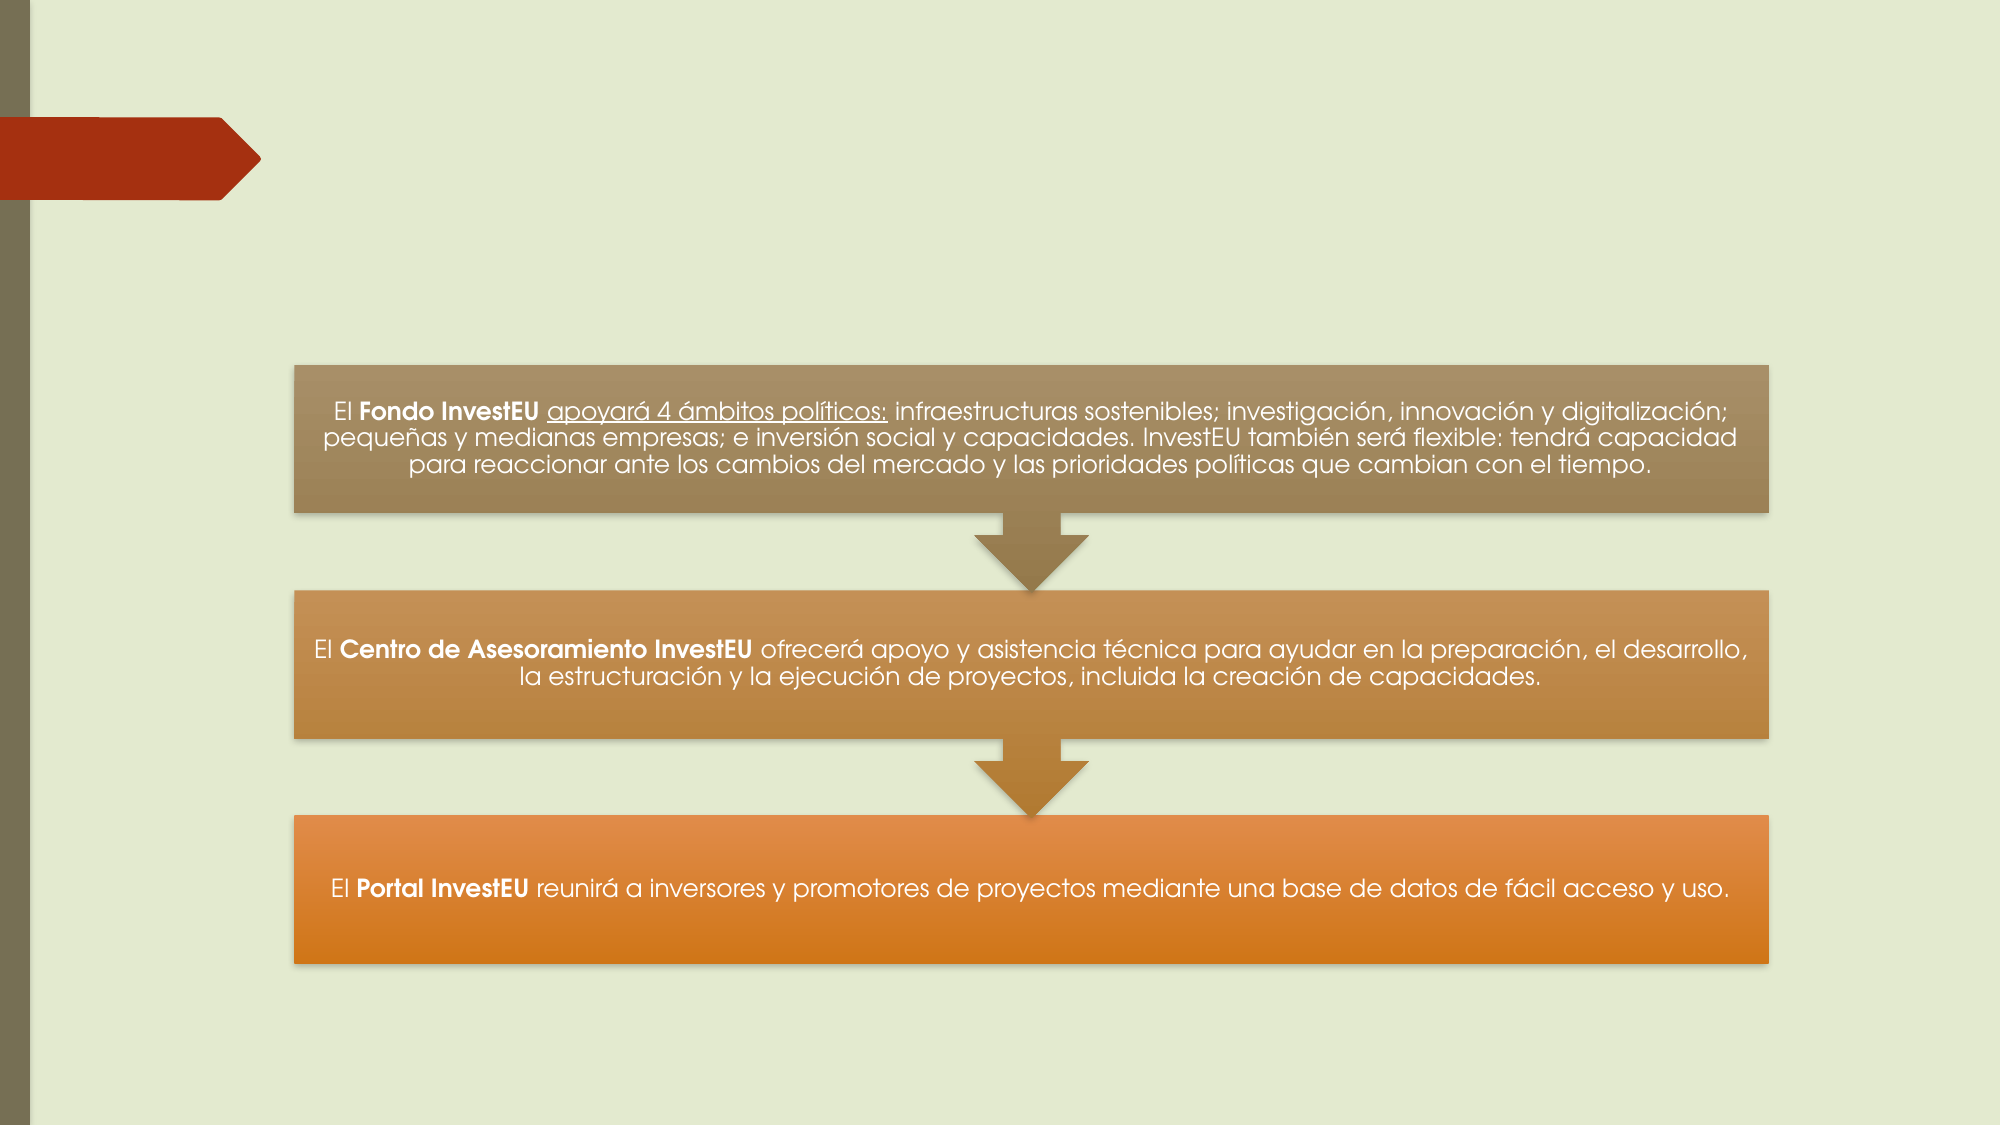

El Portal InvestEU reunirá a inversores y promotores de proyectos mediante una base de datos de fácil acceso y uso.
El Centro de Asesoramiento InvestEU ofrecerá apoyo y asistencia técnica para ayudar en la preparación, el desarrollo, la estructuración y la ejecución de proyectos, incluida la creación de capacidades.
El Fondo InvestEU apoyará 4 ámbitos políticos: infraestructuras sostenibles; investigación, innovación y digitalización; pequeñas y medianas empresas; e inversión social y capacidades. InvestEU también será flexible: tendrá capacidad para reaccionar ante los cambios del mercado y las prioridades políticas que cambian con el tiempo.